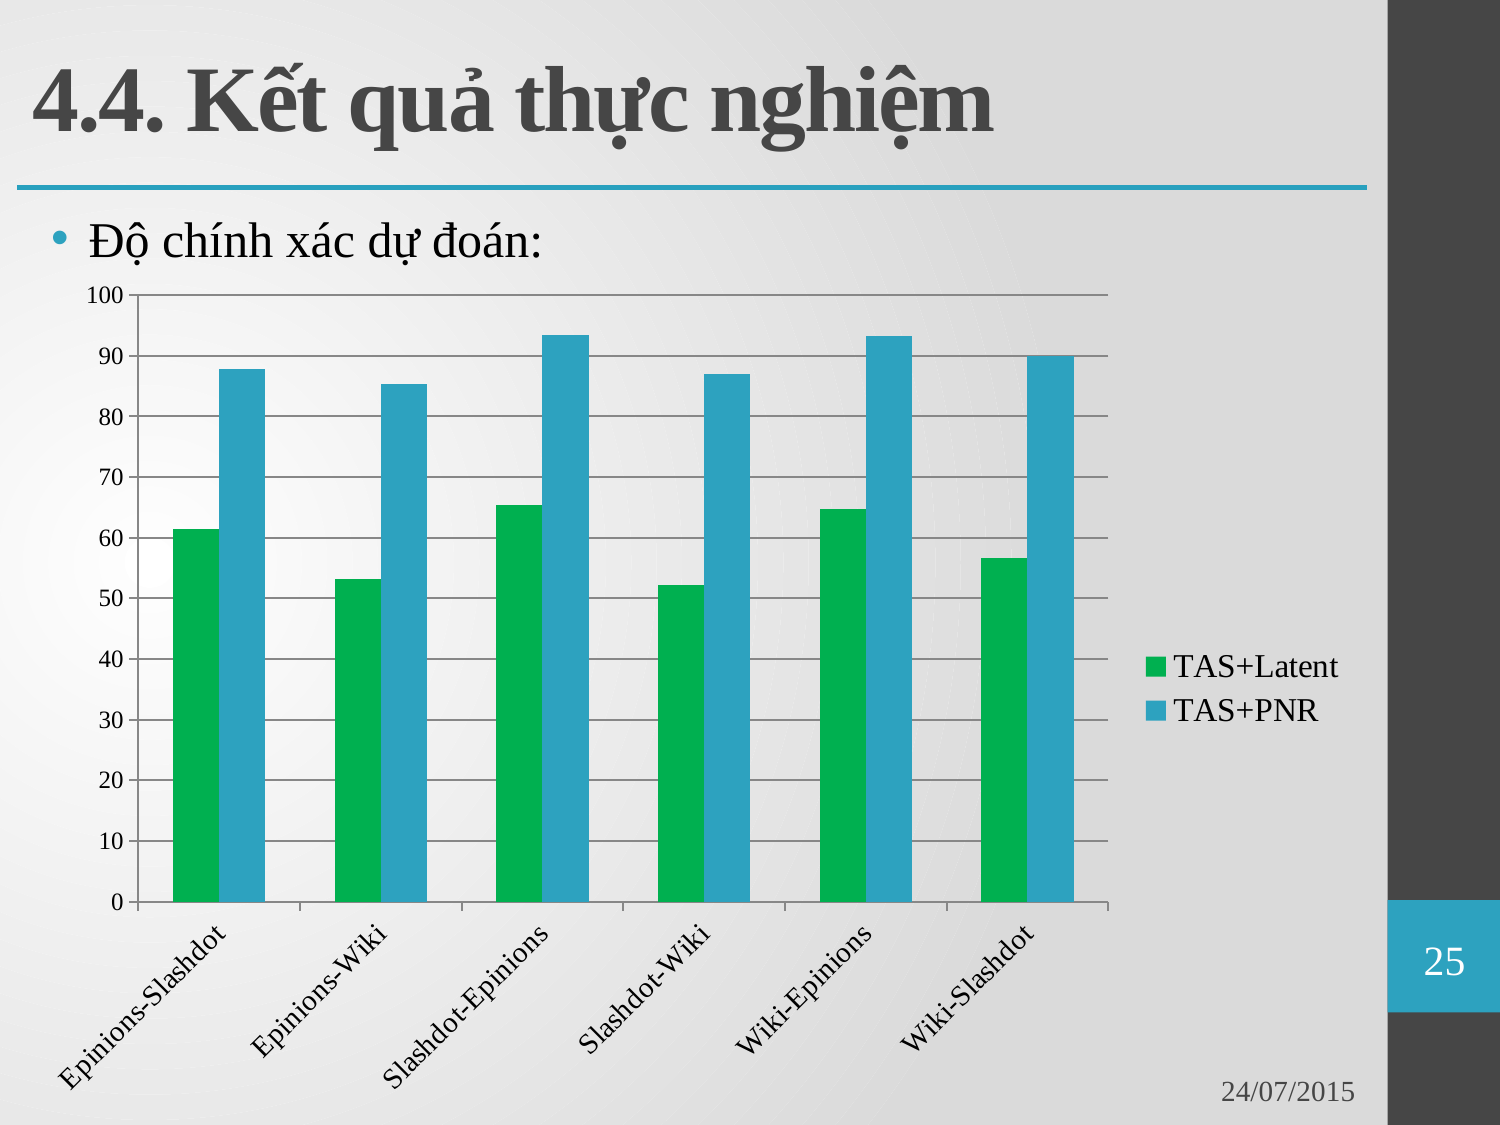

# 4.4. Kết quả thực nghiệm
Độ chính xác dự đoán:

### Chart

| Category | TAS+Latent | TAS+PNR |
|---|---|---|
| Epinions-Slashdot | 61.4075 | 87.85 |
| Epinions-Wiki | 53.25 | 85.3375 |
| Slashdot-Epinions | 65.3175 | 93.4925 |
| Slashdot-Wiki | 52.245000000000005 | 87.05499999999999 |
| Wiki-Epinions | 64.7375 | 93.16750000000002 |
| Wiki-Slashdot | 56.6275 | 90.00750000000001 |
25
24/07/2015